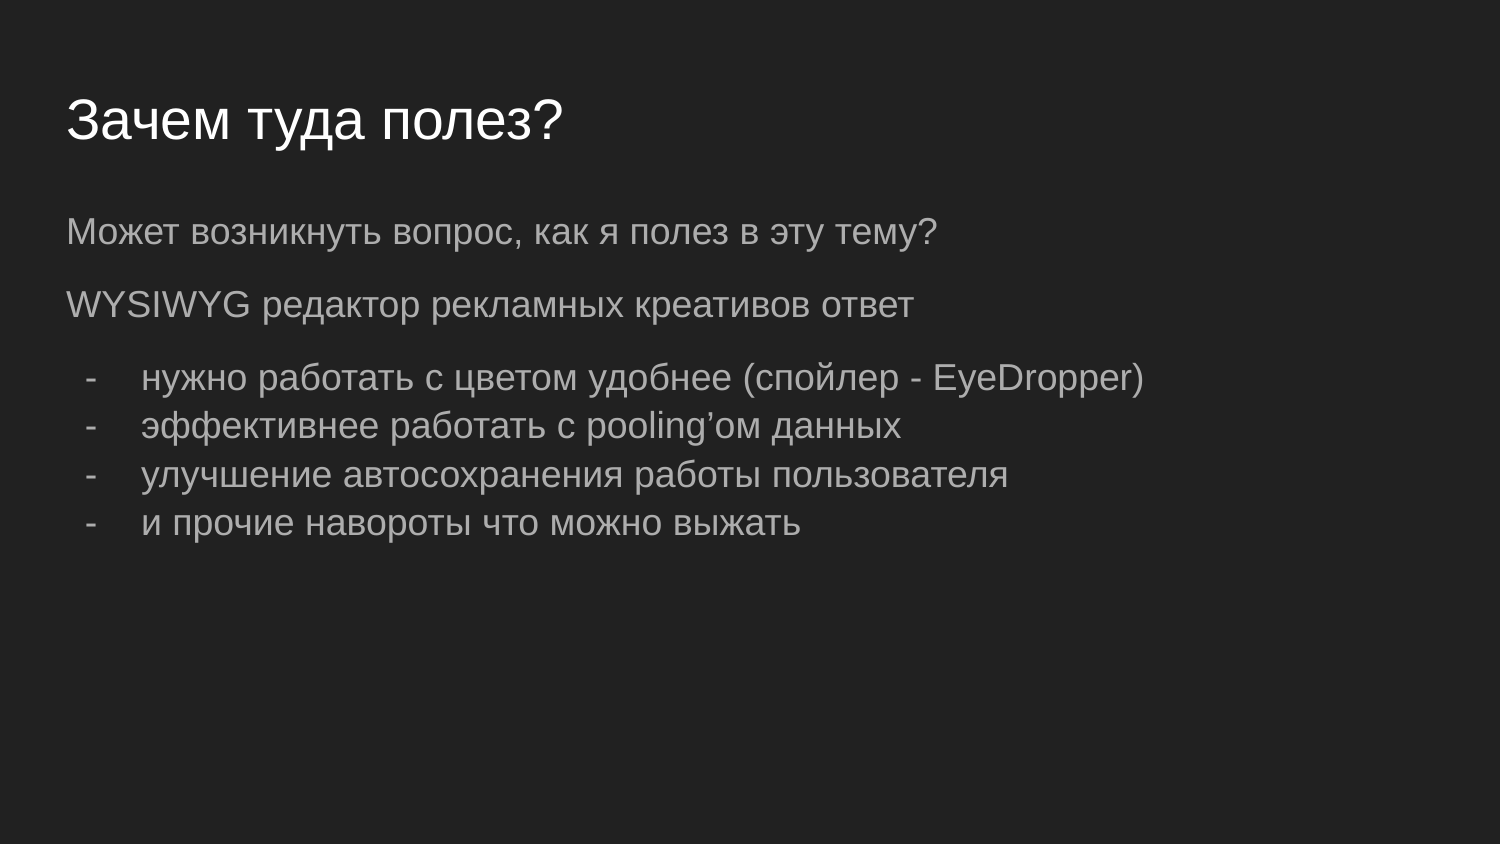

# Зачем туда полез?
Может возникнуть вопрос, как я полез в эту тему?
WYSIWYG редактор рекламных креативов ответ
нужно работать с цветом удобнее (спойлер - EyeDropper)
эффективнее работать с pooling’ом данных
улучшение автосохранения работы пользователя
и прочие навороты что можно выжать